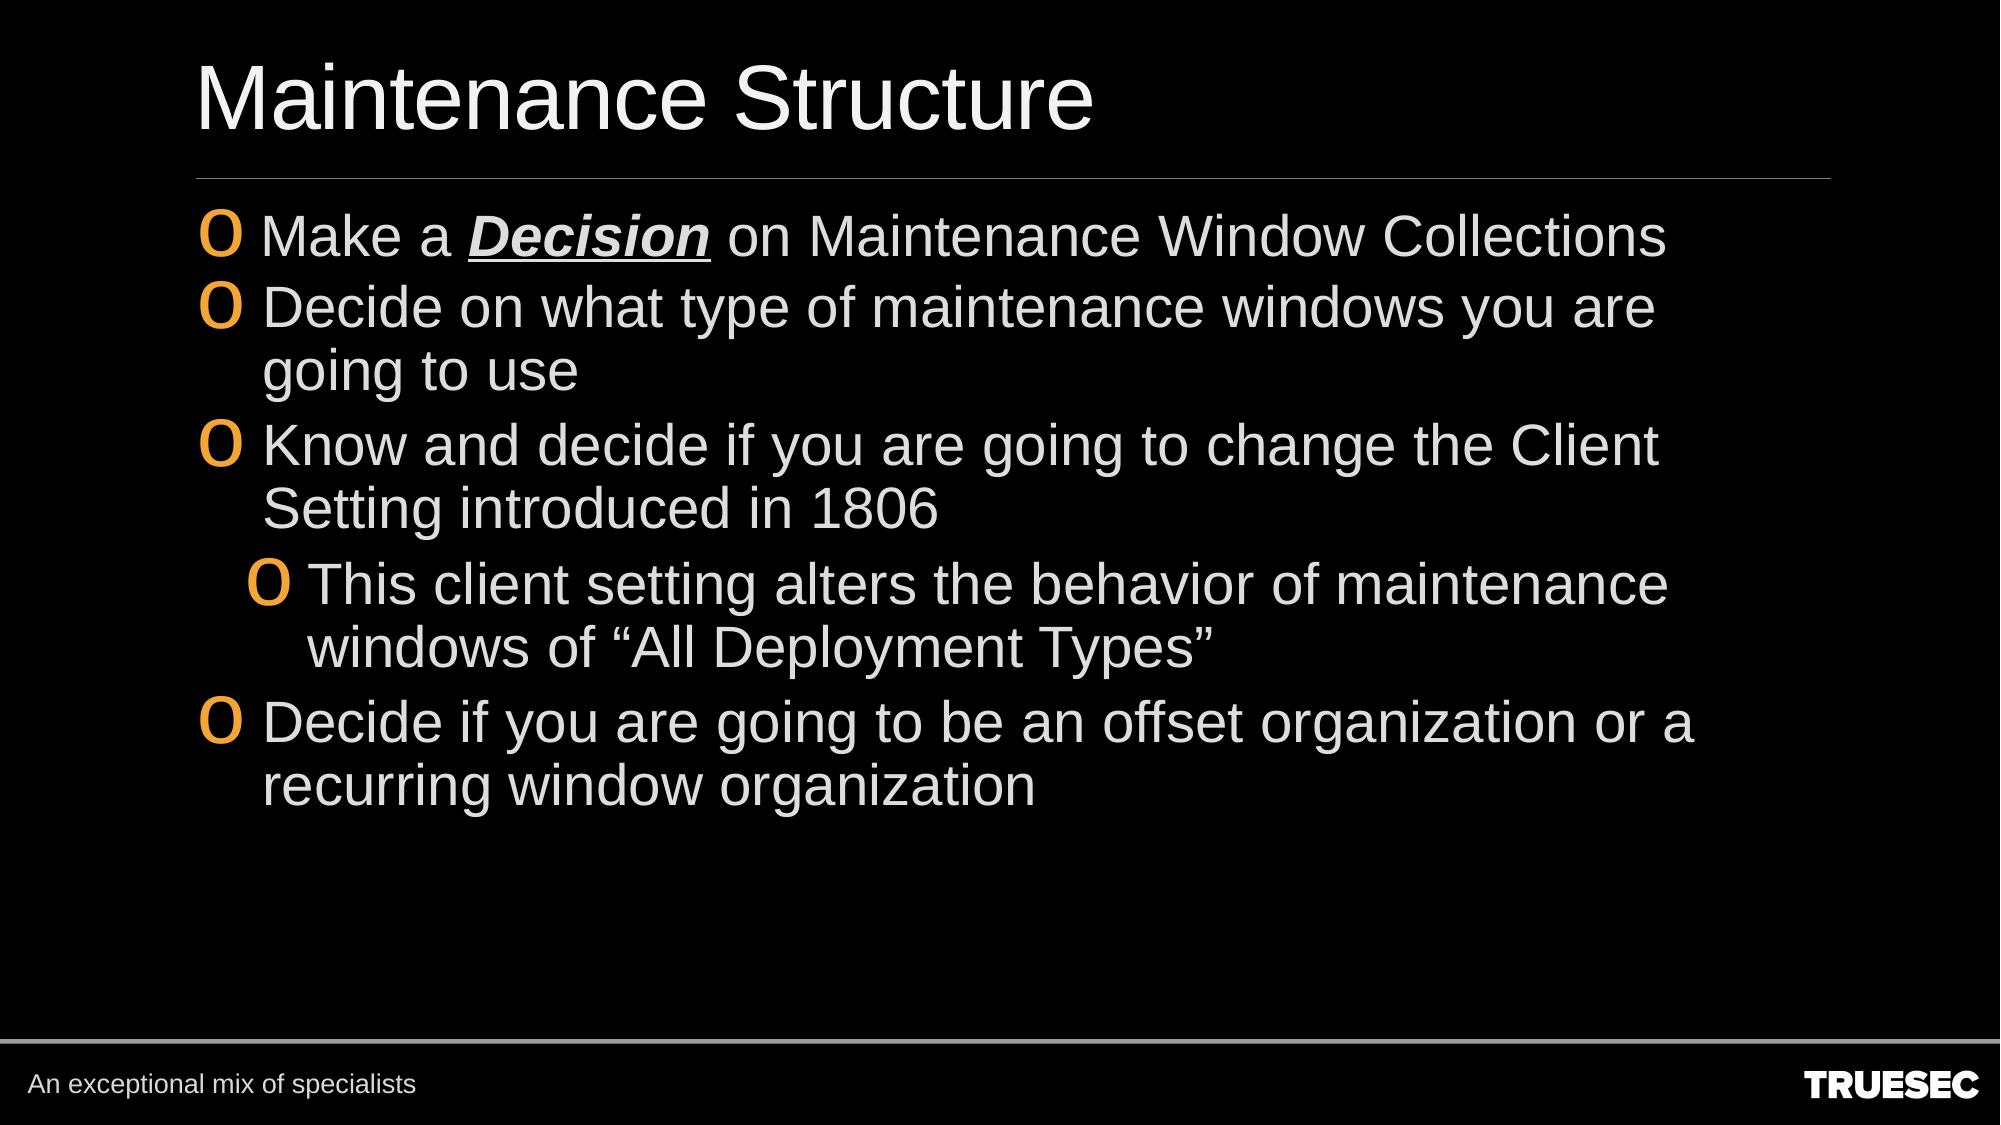

# Maintenance Structure
Make a Decision on Maintenance Window Collections
Decide on what type of maintenance windows you are going to use
Know and decide if you are going to change the Client Setting introduced in 1806
This client setting alters the behavior of maintenance windows of “All Deployment Types”
Decide if you are going to be an offset organization or a recurring window organization